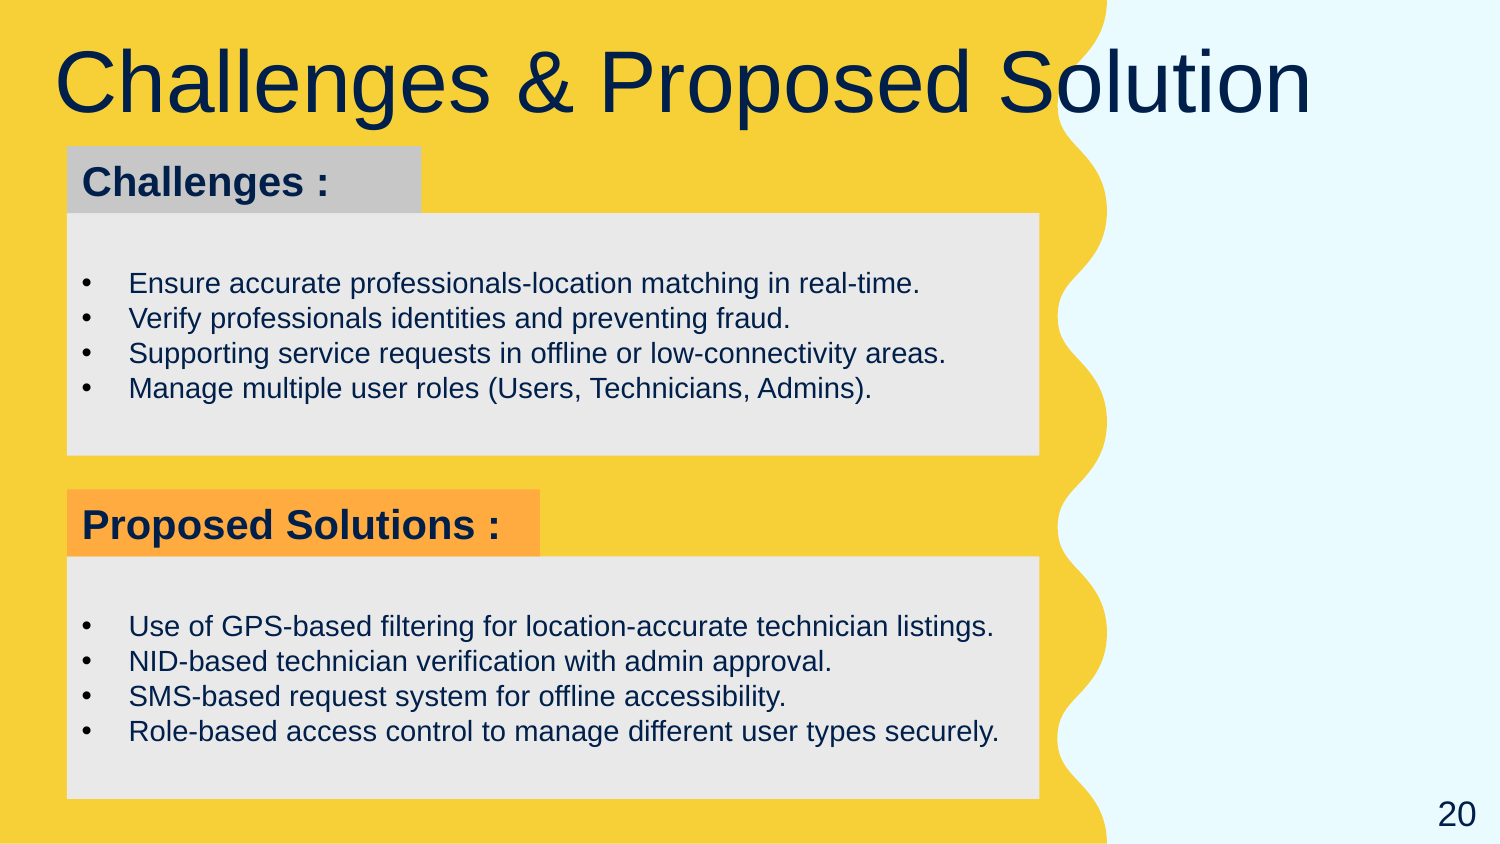

Challenges & Proposed Solution
Challenges :
Ensure accurate professionals-location matching in real-time.
Verify professionals identities and preventing fraud.
Supporting service requests in offline or low-connectivity areas.
Manage multiple user roles (Users, Technicians, Admins).
Proposed Solutions :
Use of GPS-based filtering for location-accurate technician listings.
NID-based technician verification with admin approval.
SMS-based request system for offline accessibility.
Role-based access control to manage different user types securely.
20